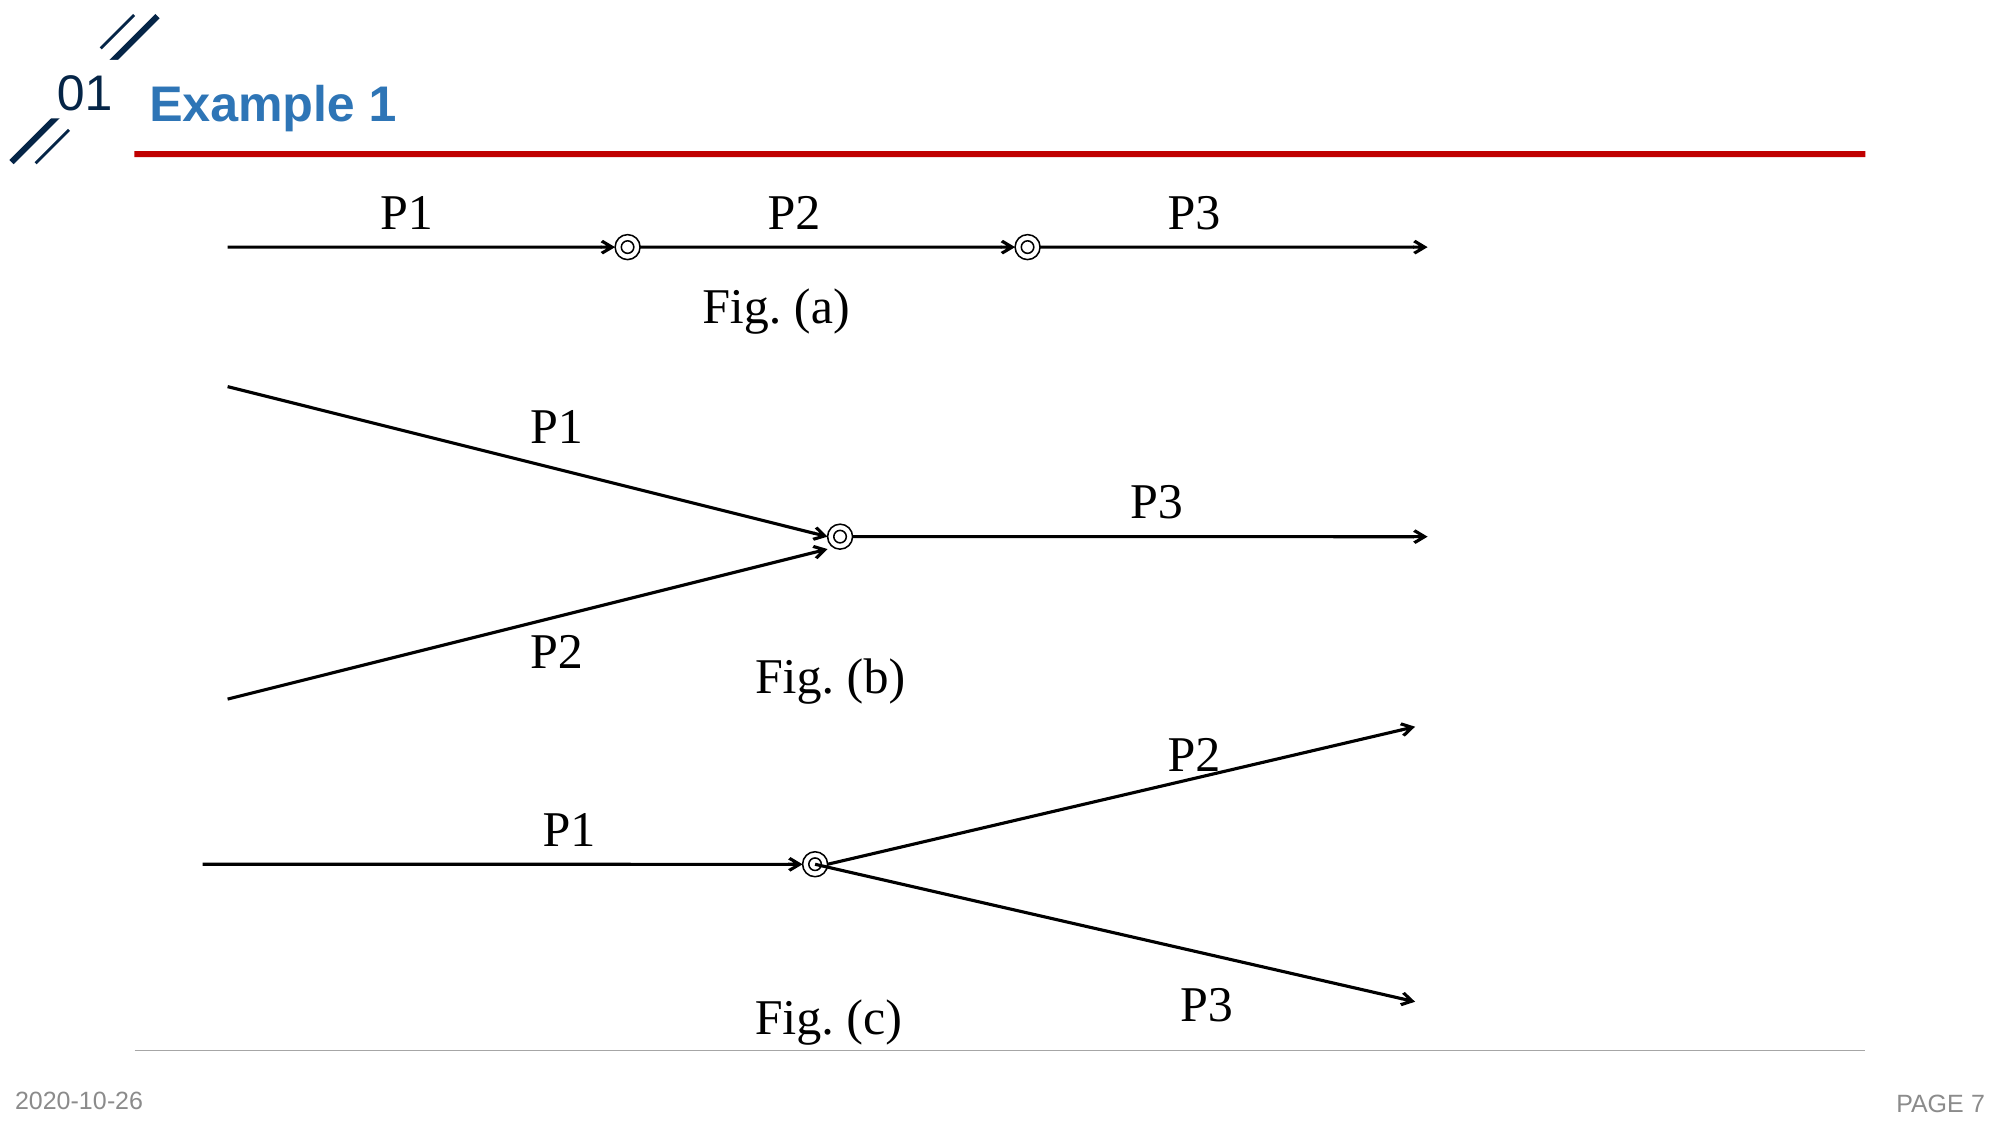

01
# Example 1
P1

P2
P3

Fig. (a)

P1

P3

P2
Fig. (b)
P2

P1

P3
Fig. (c)
2020-10-26
PAGE 7